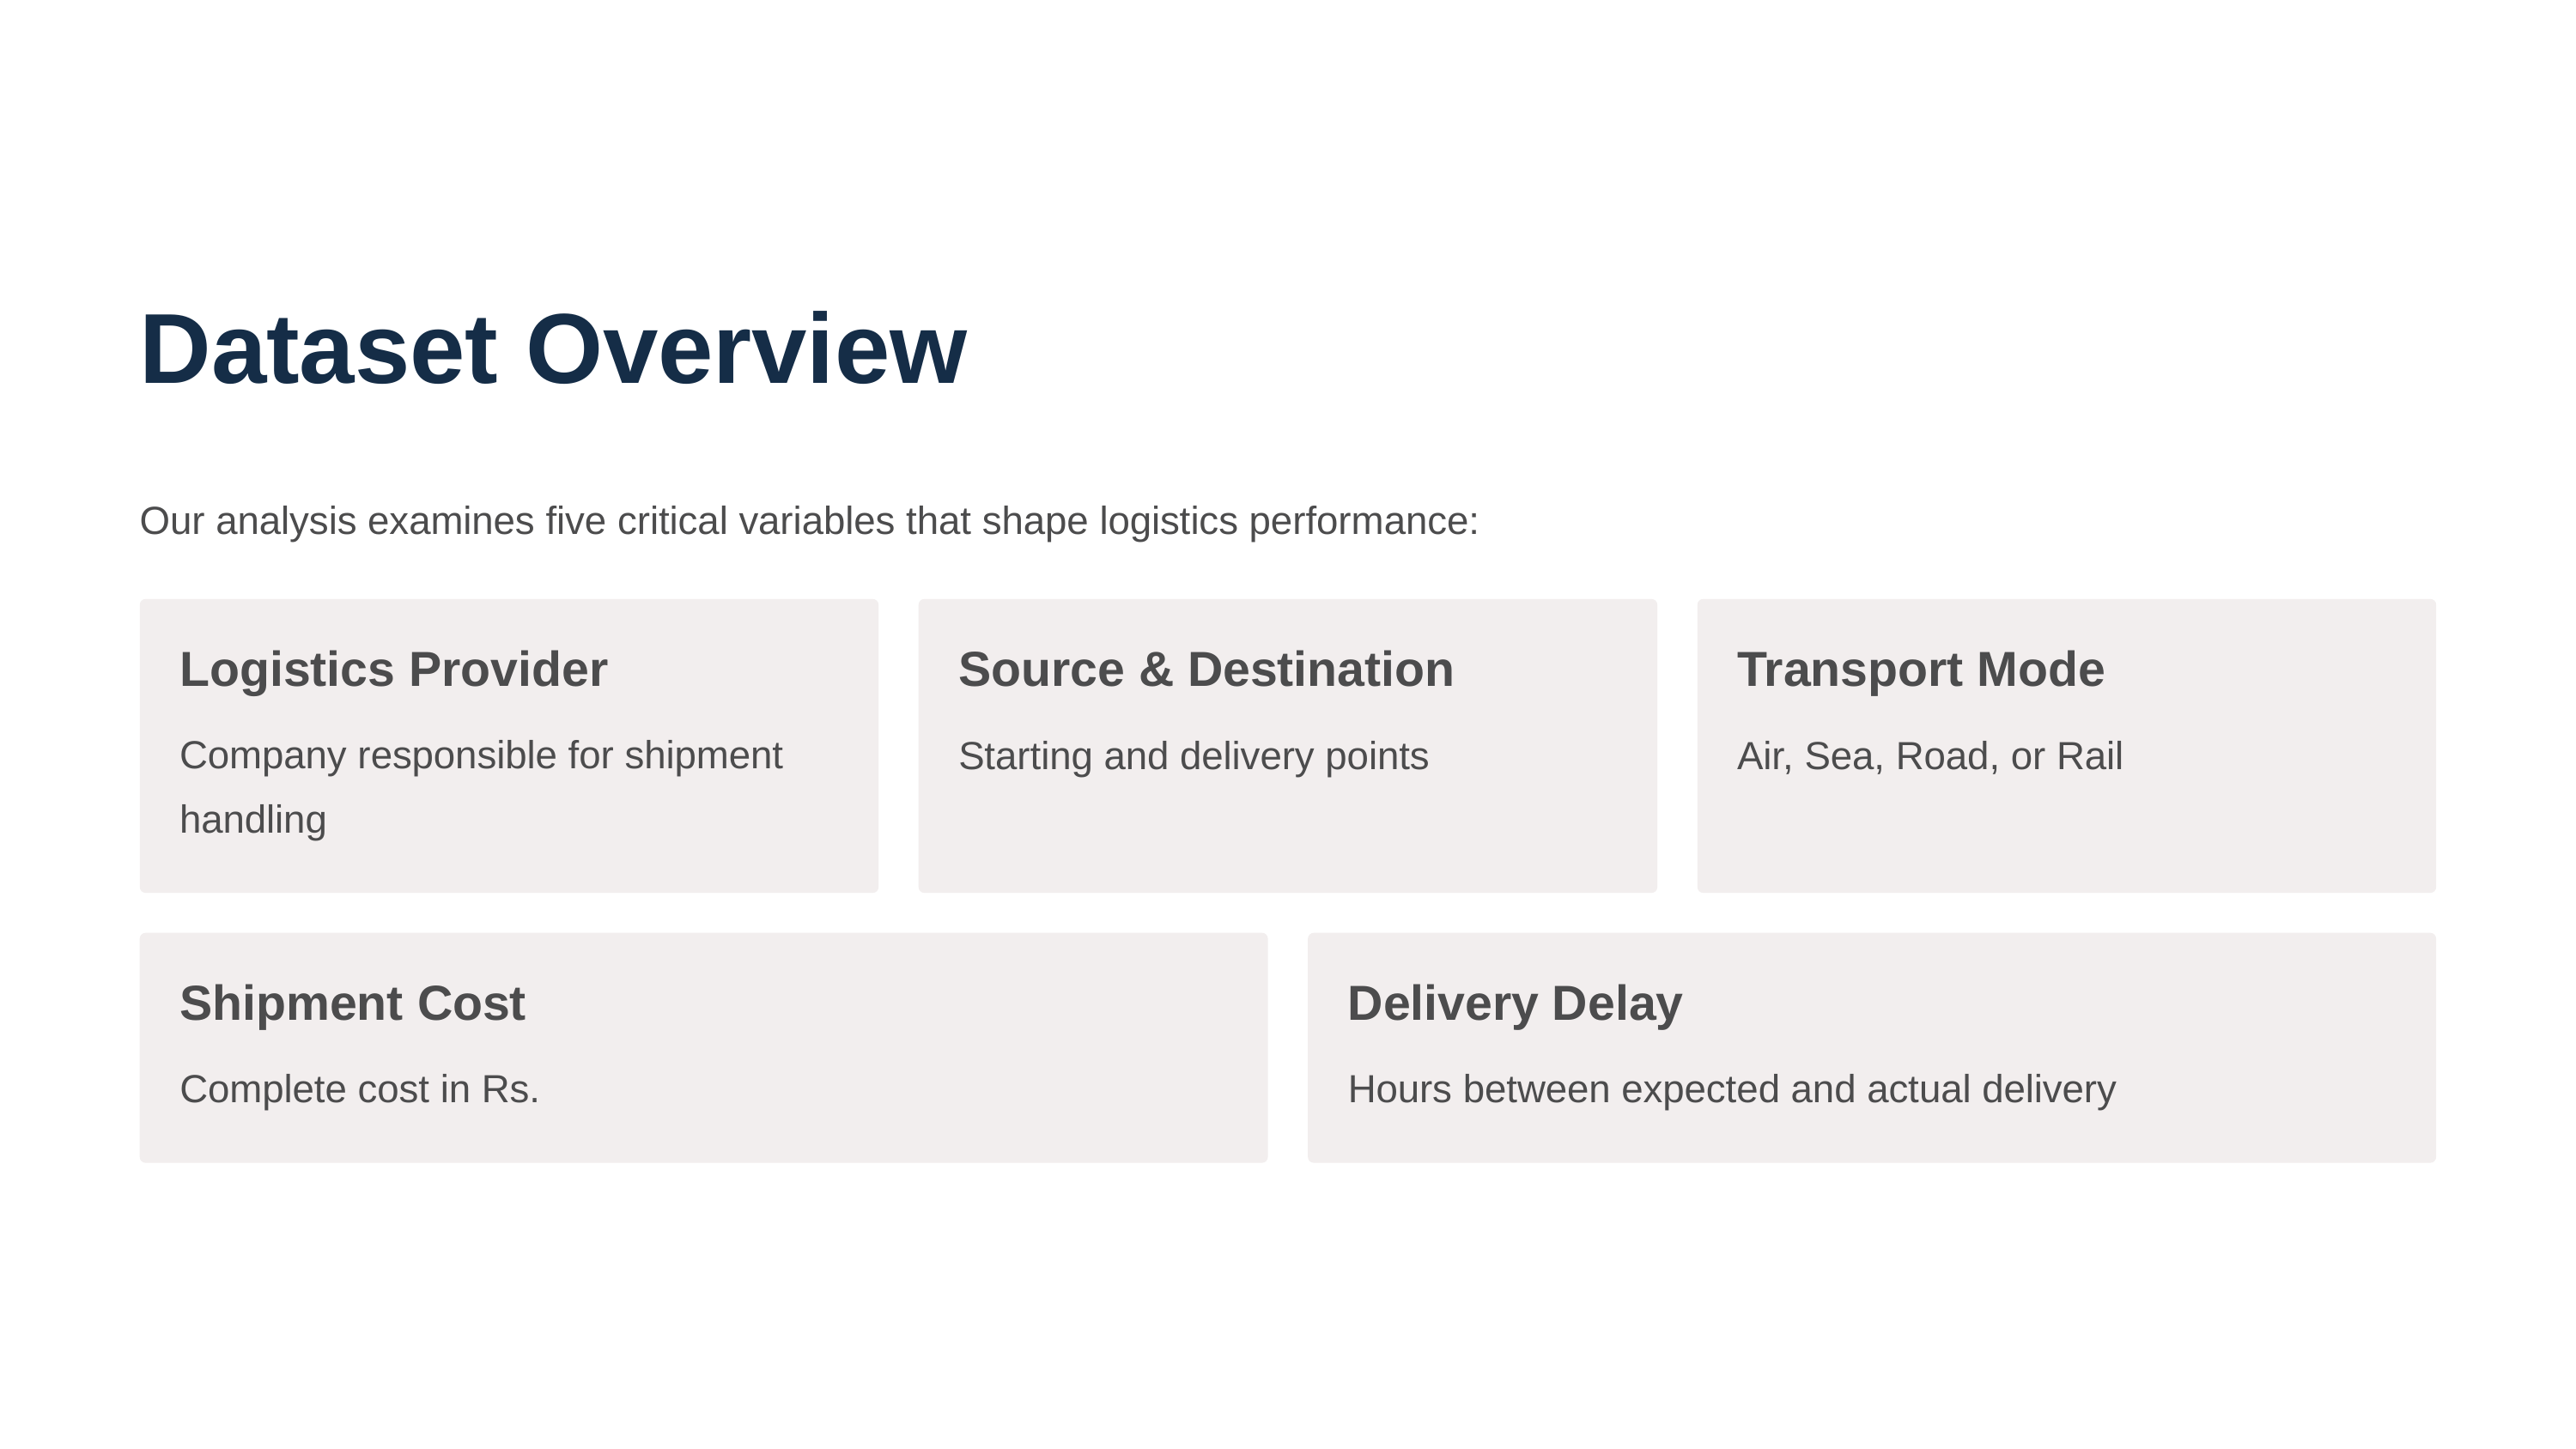

Dataset Overview
Our analysis examines five critical variables that shape logistics performance:

Logistics Provider
Source & Destination
Transport Mode
Company responsible for shipment handling
Starting and delivery points
Air, Sea, Road, or Rail

Shipment Cost
Delivery Delay
Complete cost in Rs.
Hours between expected and actual delivery